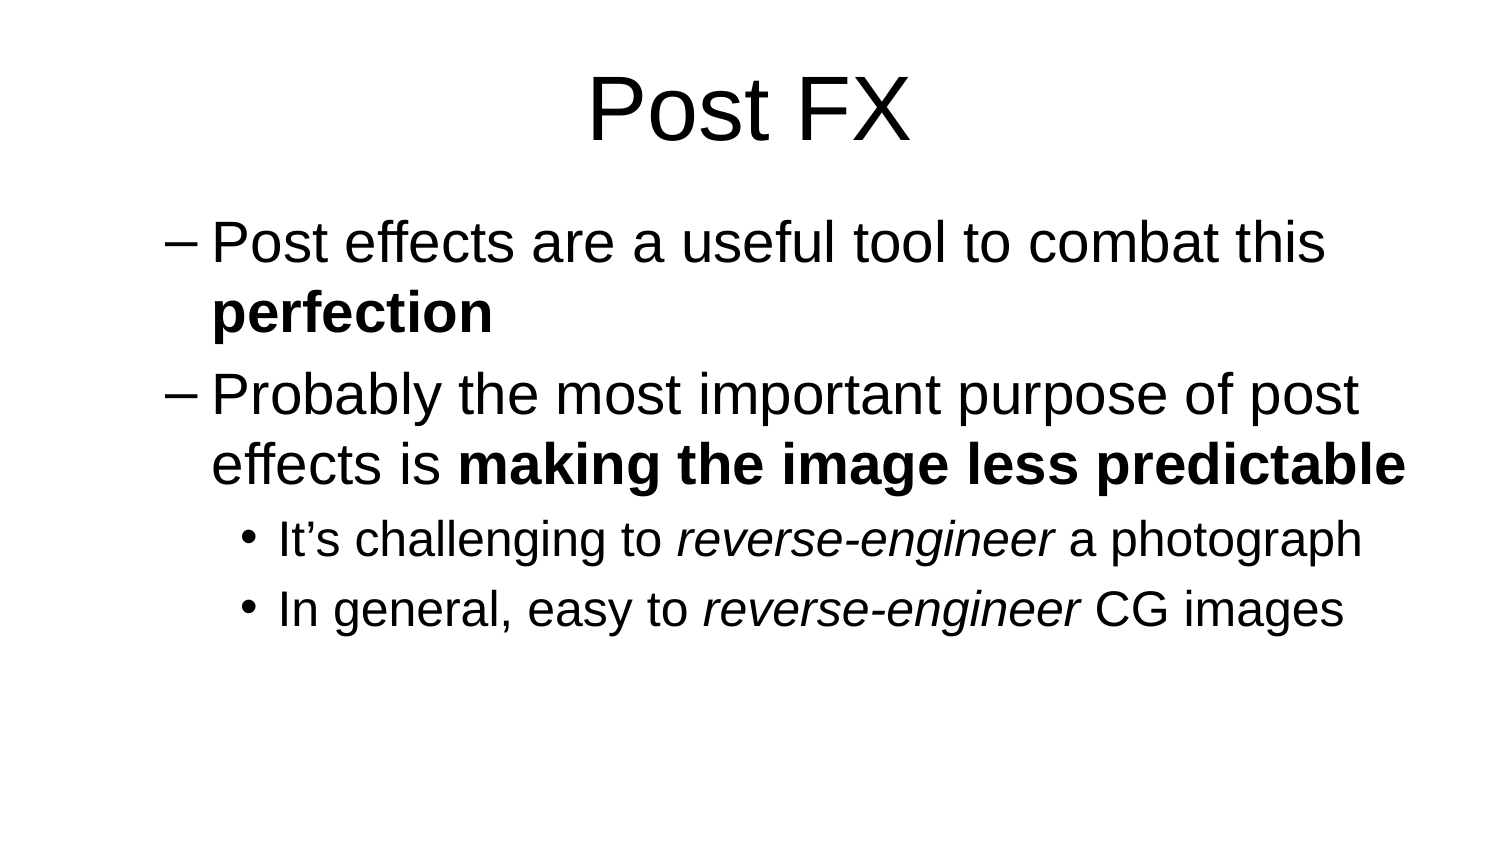

# Post FX
Post effects are a useful tool to combat this perfection
Probably the most important purpose of post effects is making the image less predictable
It’s challenging to reverse-engineer a photograph
In general, easy to reverse-engineer CG images